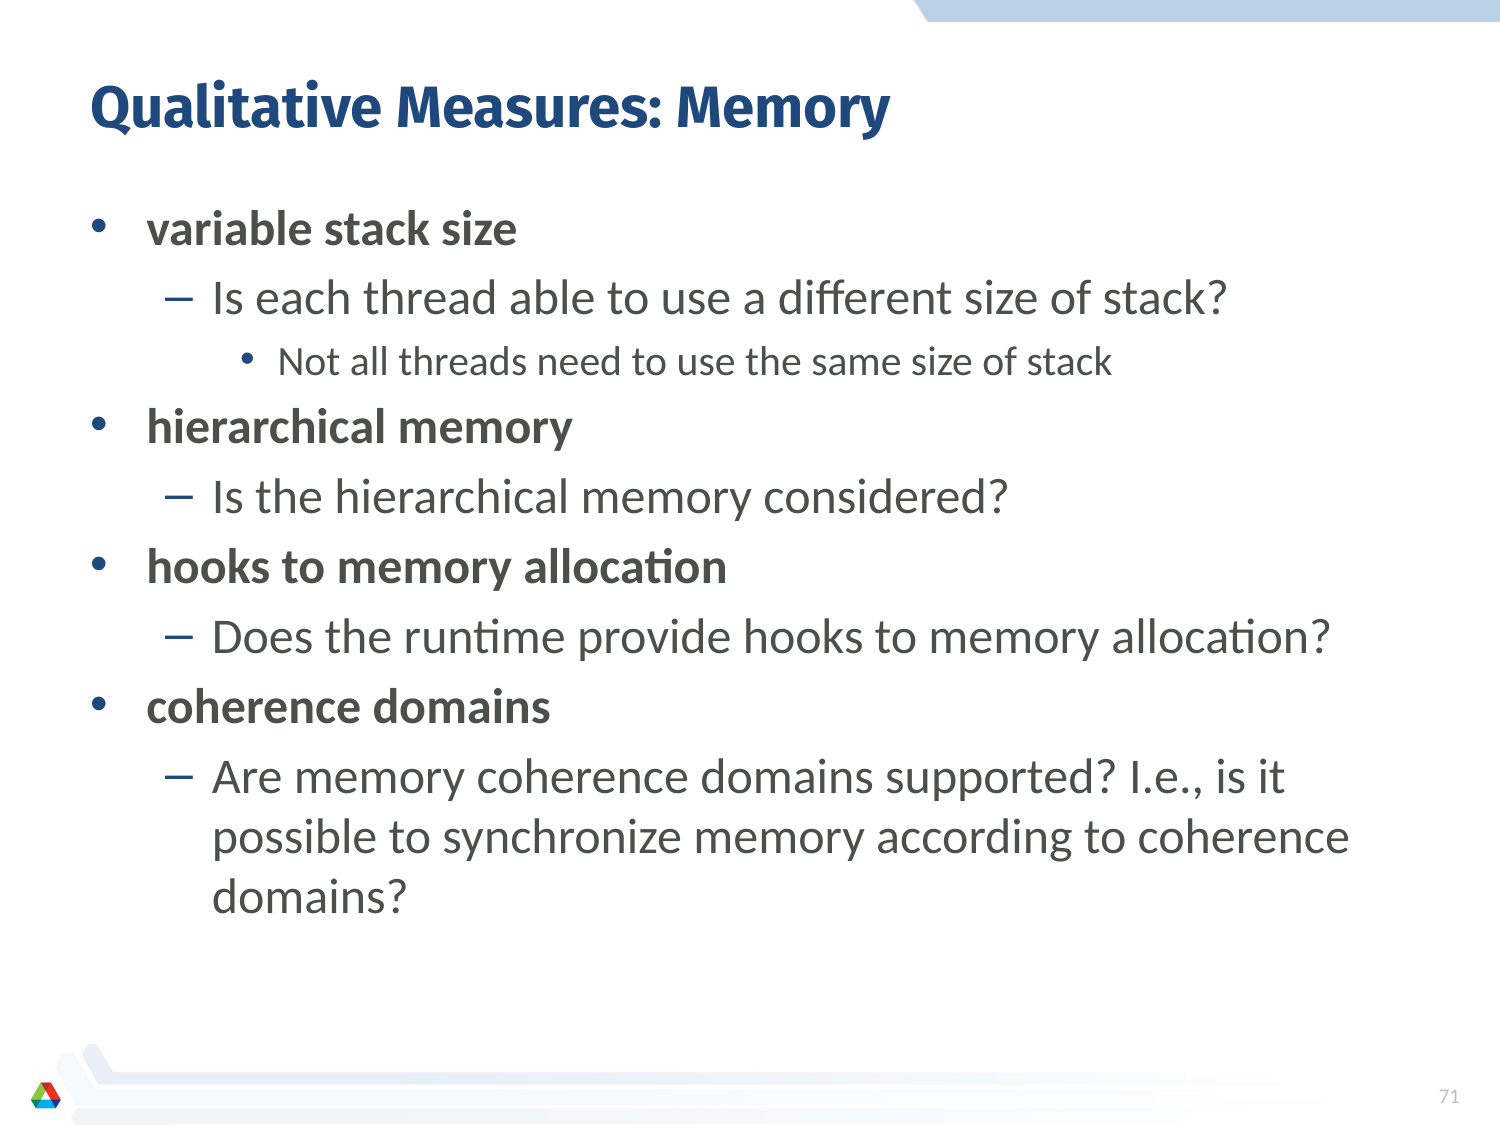

# Qualitative Measures: Memory
variable stack size
Is each thread able to use a different size of stack?
Not all threads need to use the same size of stack
hierarchical memory
Is the hierarchical memory considered?
hooks to memory allocation
Does the runtime provide hooks to memory allocation?
coherence domains
Are memory coherence domains supported? I.e., is it possible to synchronize memory according to coherence domains?
71